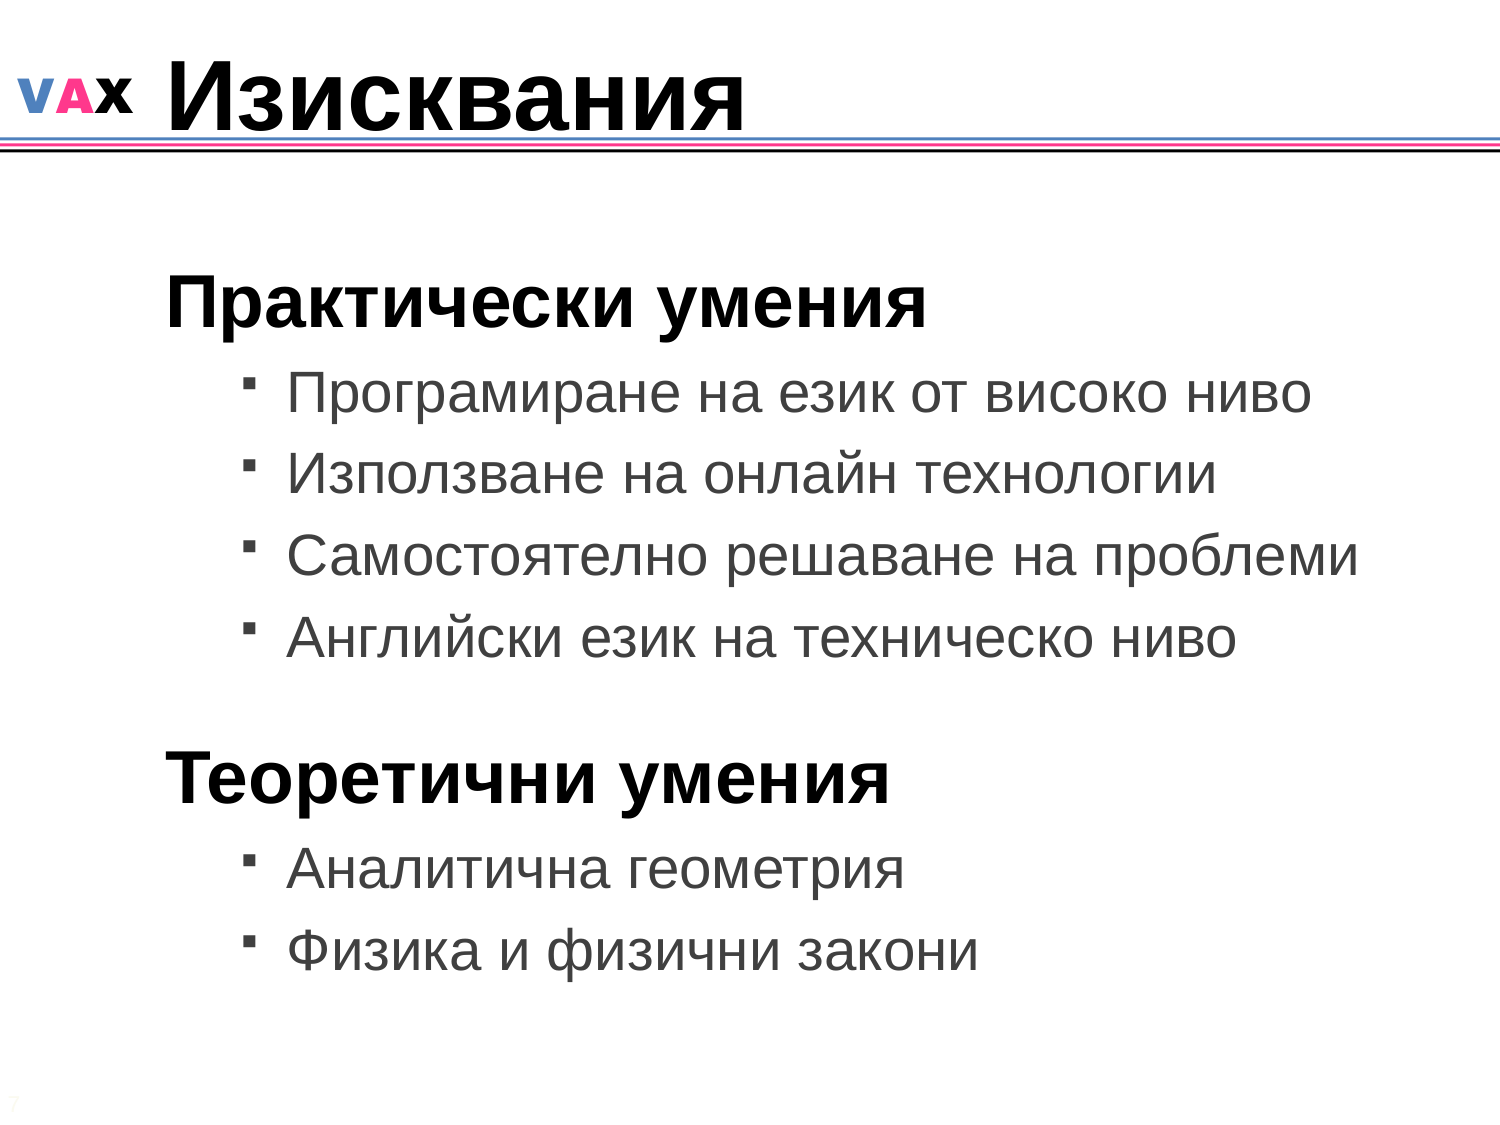

# Изисквания
Практически умения
Програмиране на език от високо ниво
Използване на онлайн технологии
Самостоятелно решаване на проблеми
Английски език на техническо ниво
Теоретични умения
Аналитична геометрия
Физика и физични закони